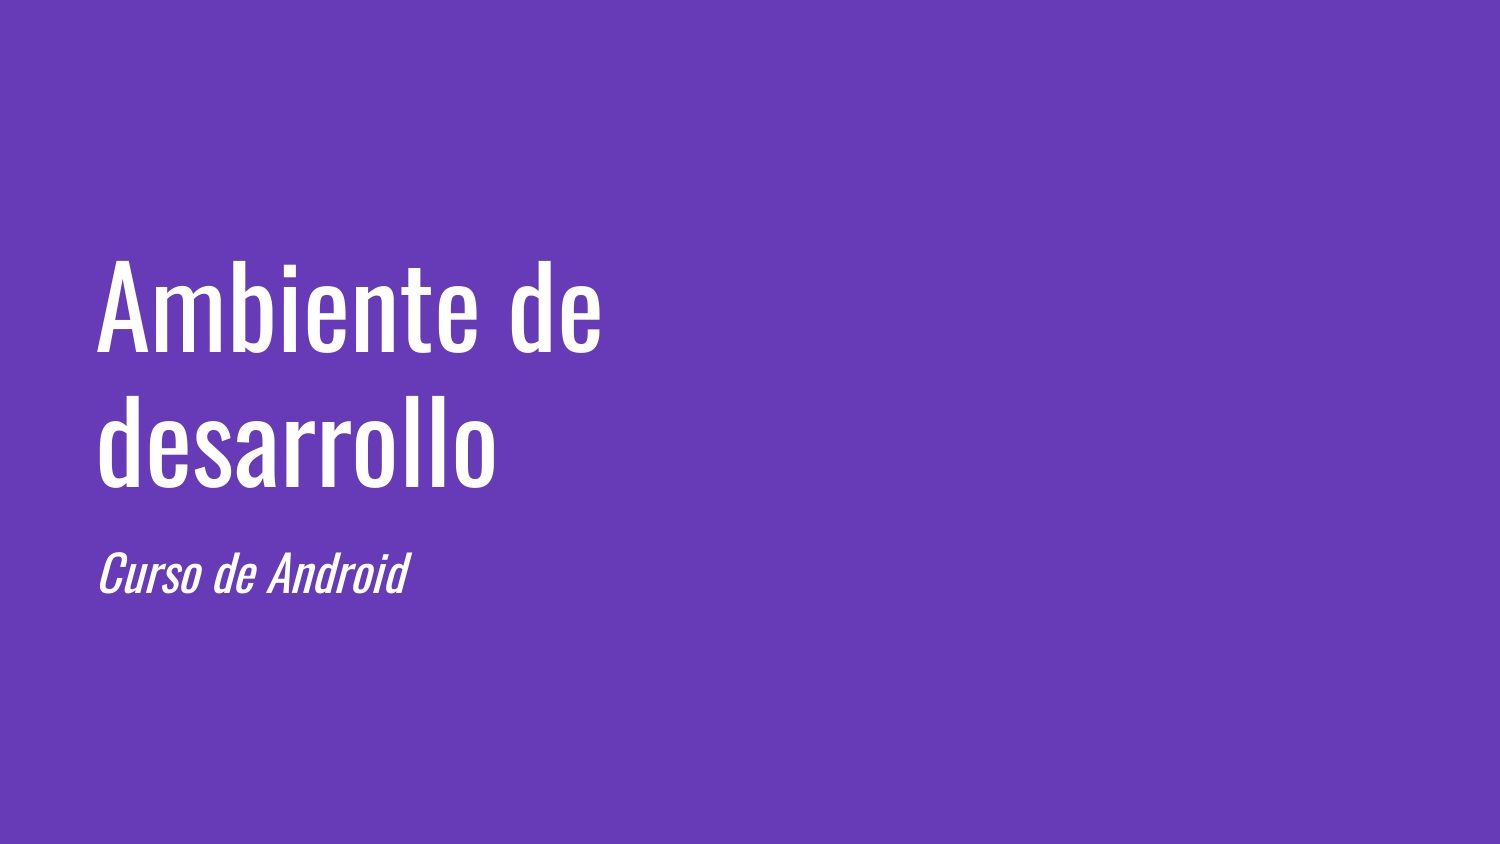

# Ambiente de desarrollo
Curso de Android